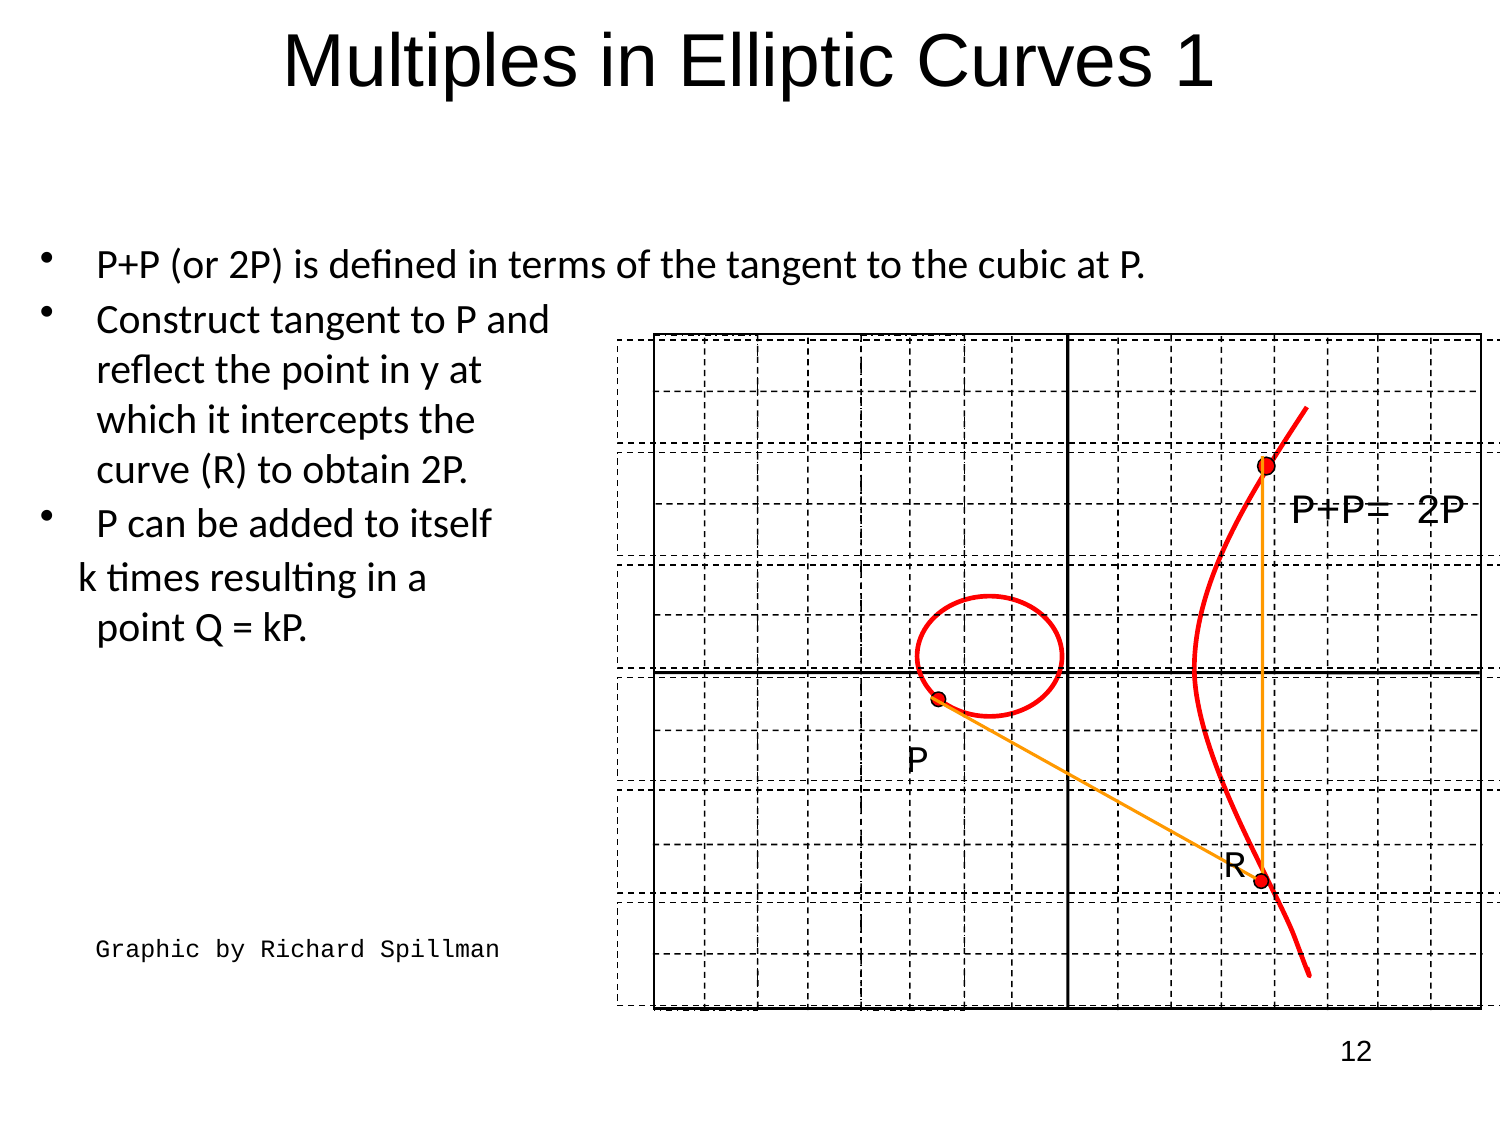

# Multiples in Elliptic Curves 1
P+P (or 2P) is defined in terms of the tangent to the cubic at P.
Construct tangent to P and
reflect the point in y at
which it intercepts the
curve (R) to obtain 2P.
P can be added to itself
    k times resulting in a
point Q = kP.

P+P= 2P

P

R
Graphic by Richard Spillman
12